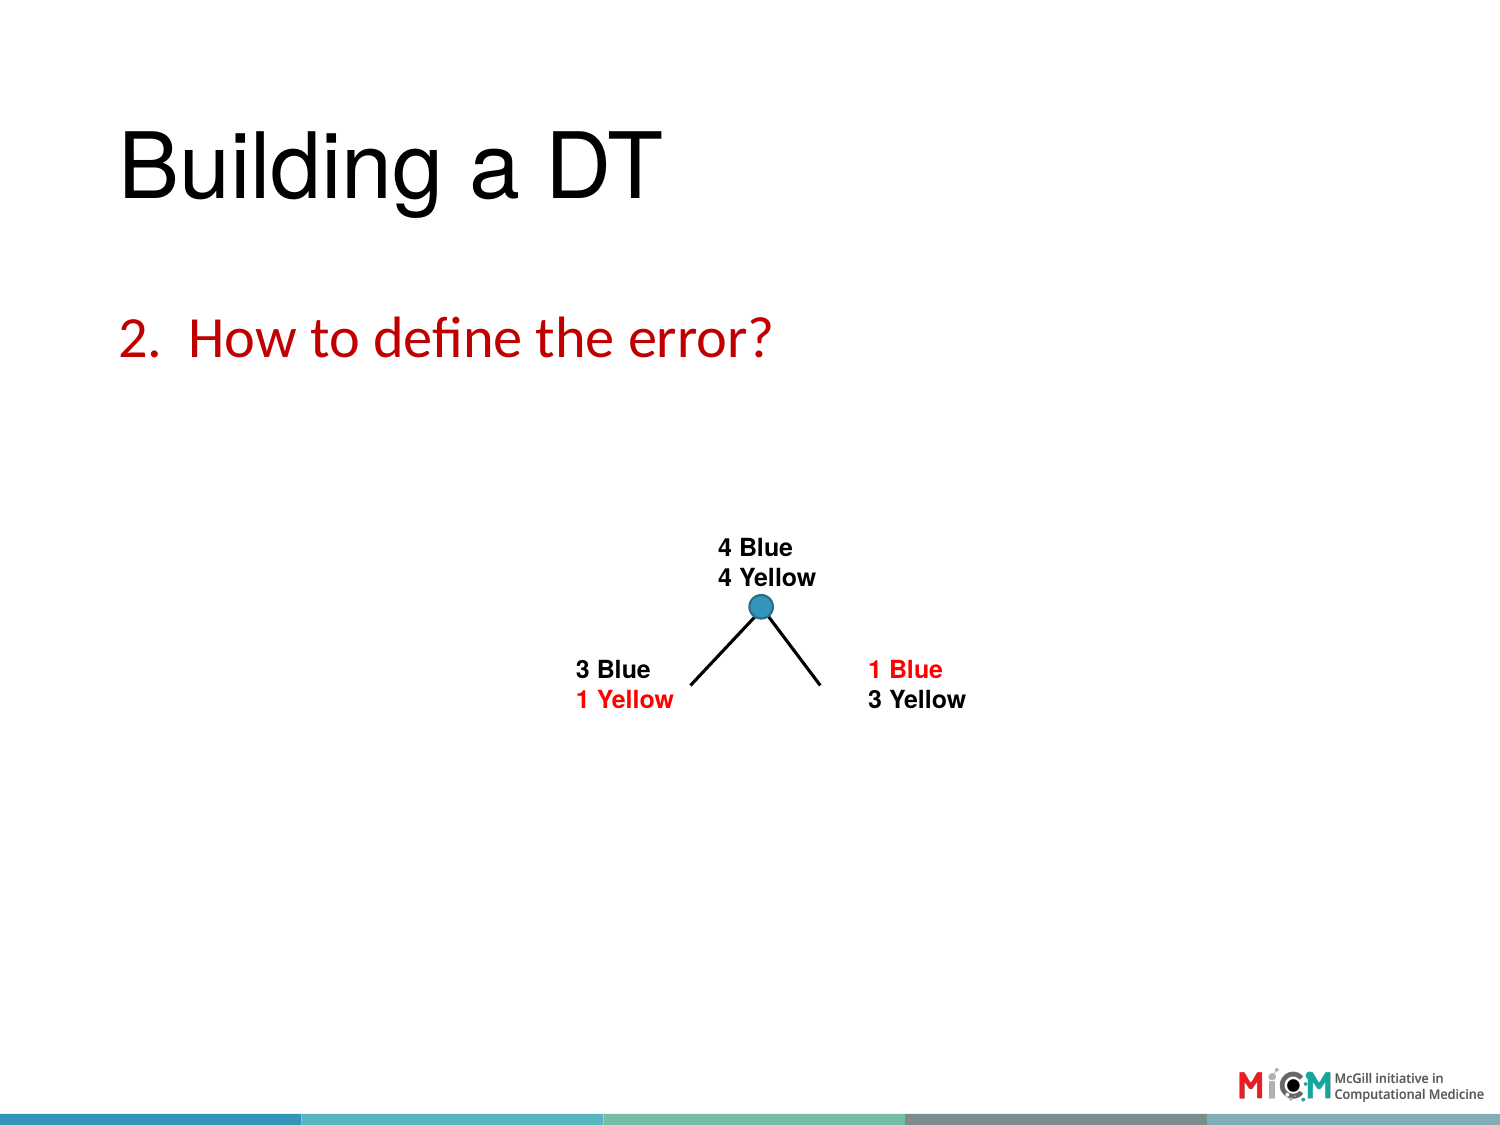

# Building a DT
2.  How to define the error?
4 Blue
4 Yellow

1 Blue
3 Yellow
3 Blue
1 Yellow